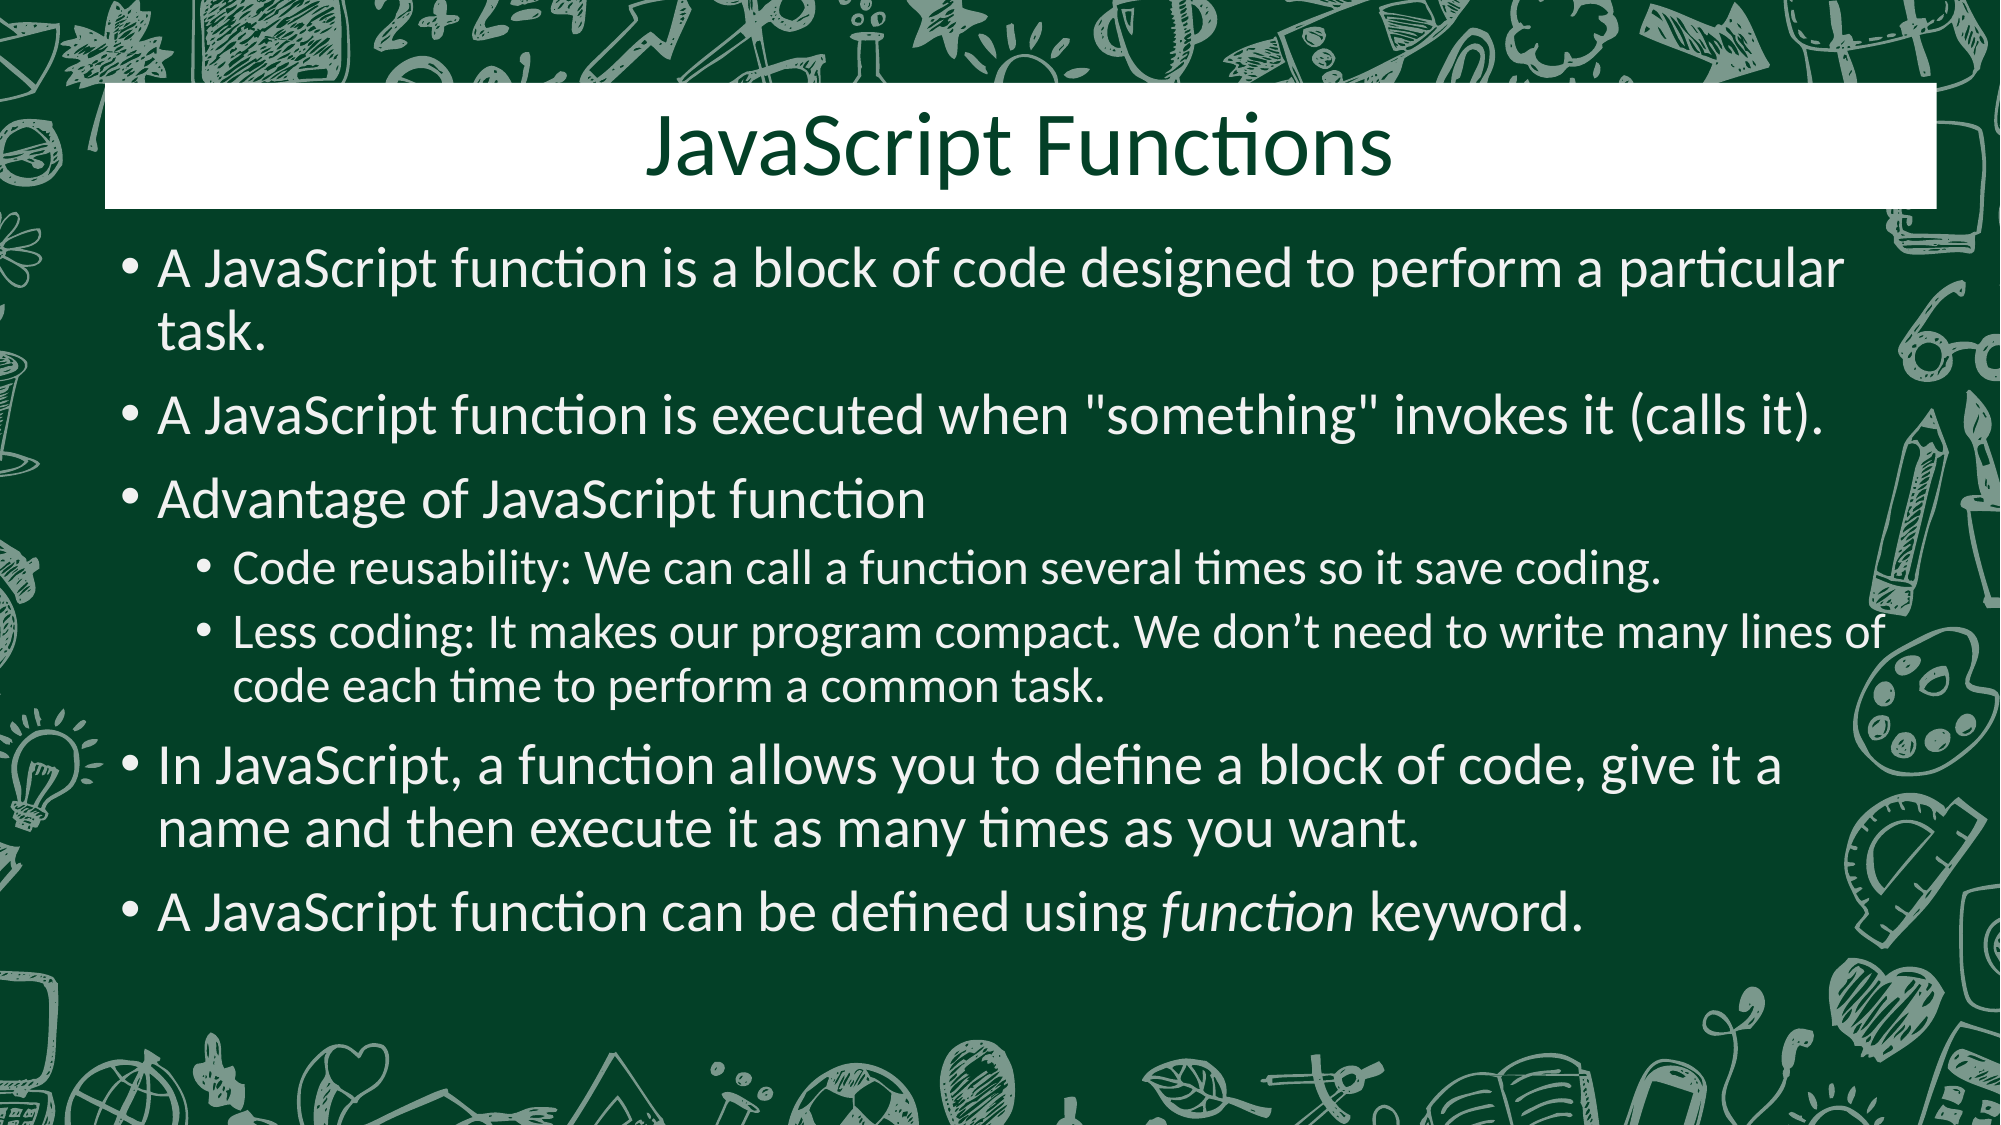

# JavaScript Functions
A JavaScript function is a block of code designed to perform a particular task.
A JavaScript function is executed when "something" invokes it (calls it).
Advantage of JavaScript function
Code reusability: We can call a function several times so it save coding.
Less coding: It makes our program compact. We don’t need to write many lines of code each time to perform a common task.
In JavaScript, a function allows you to define a block of code, give it a name and then execute it as many times as you want.
A JavaScript function can be defined using function keyword.